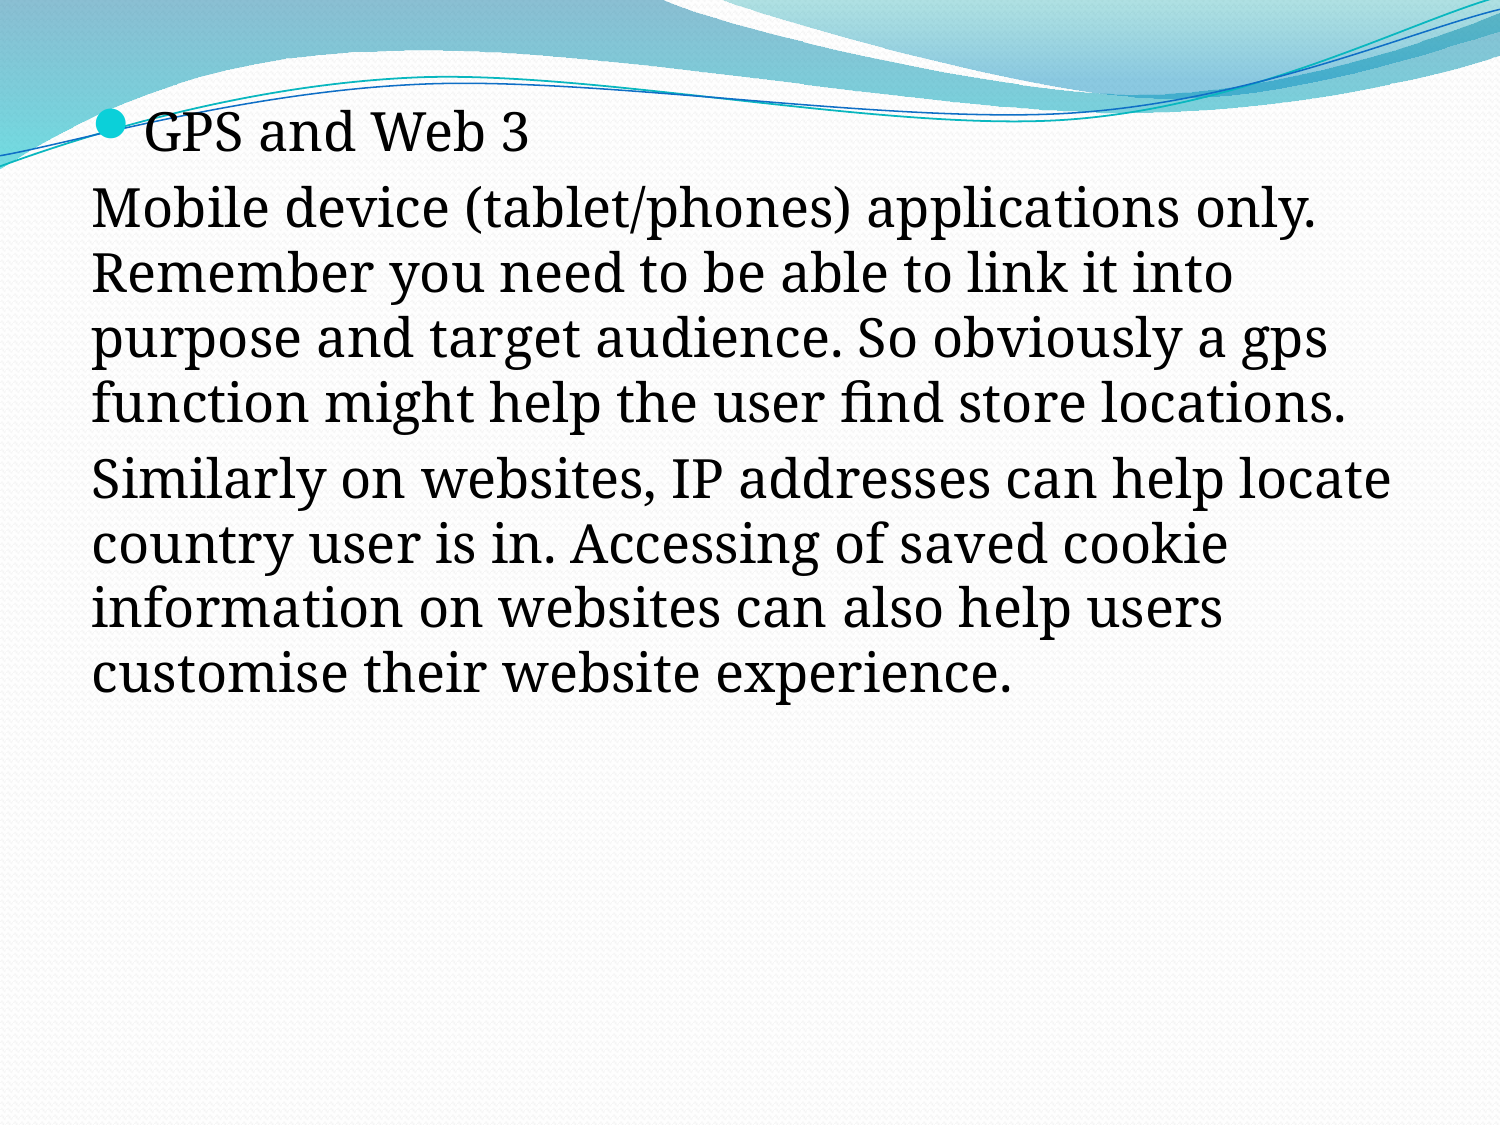

GPS and Web 3
Mobile device (tablet/phones) applications only. Remember you need to be able to link it into purpose and target audience. So obviously a gps function might help the user find store locations.
Similarly on websites, IP addresses can help locate country user is in. Accessing of saved cookie information on websites can also help users customise their website experience.